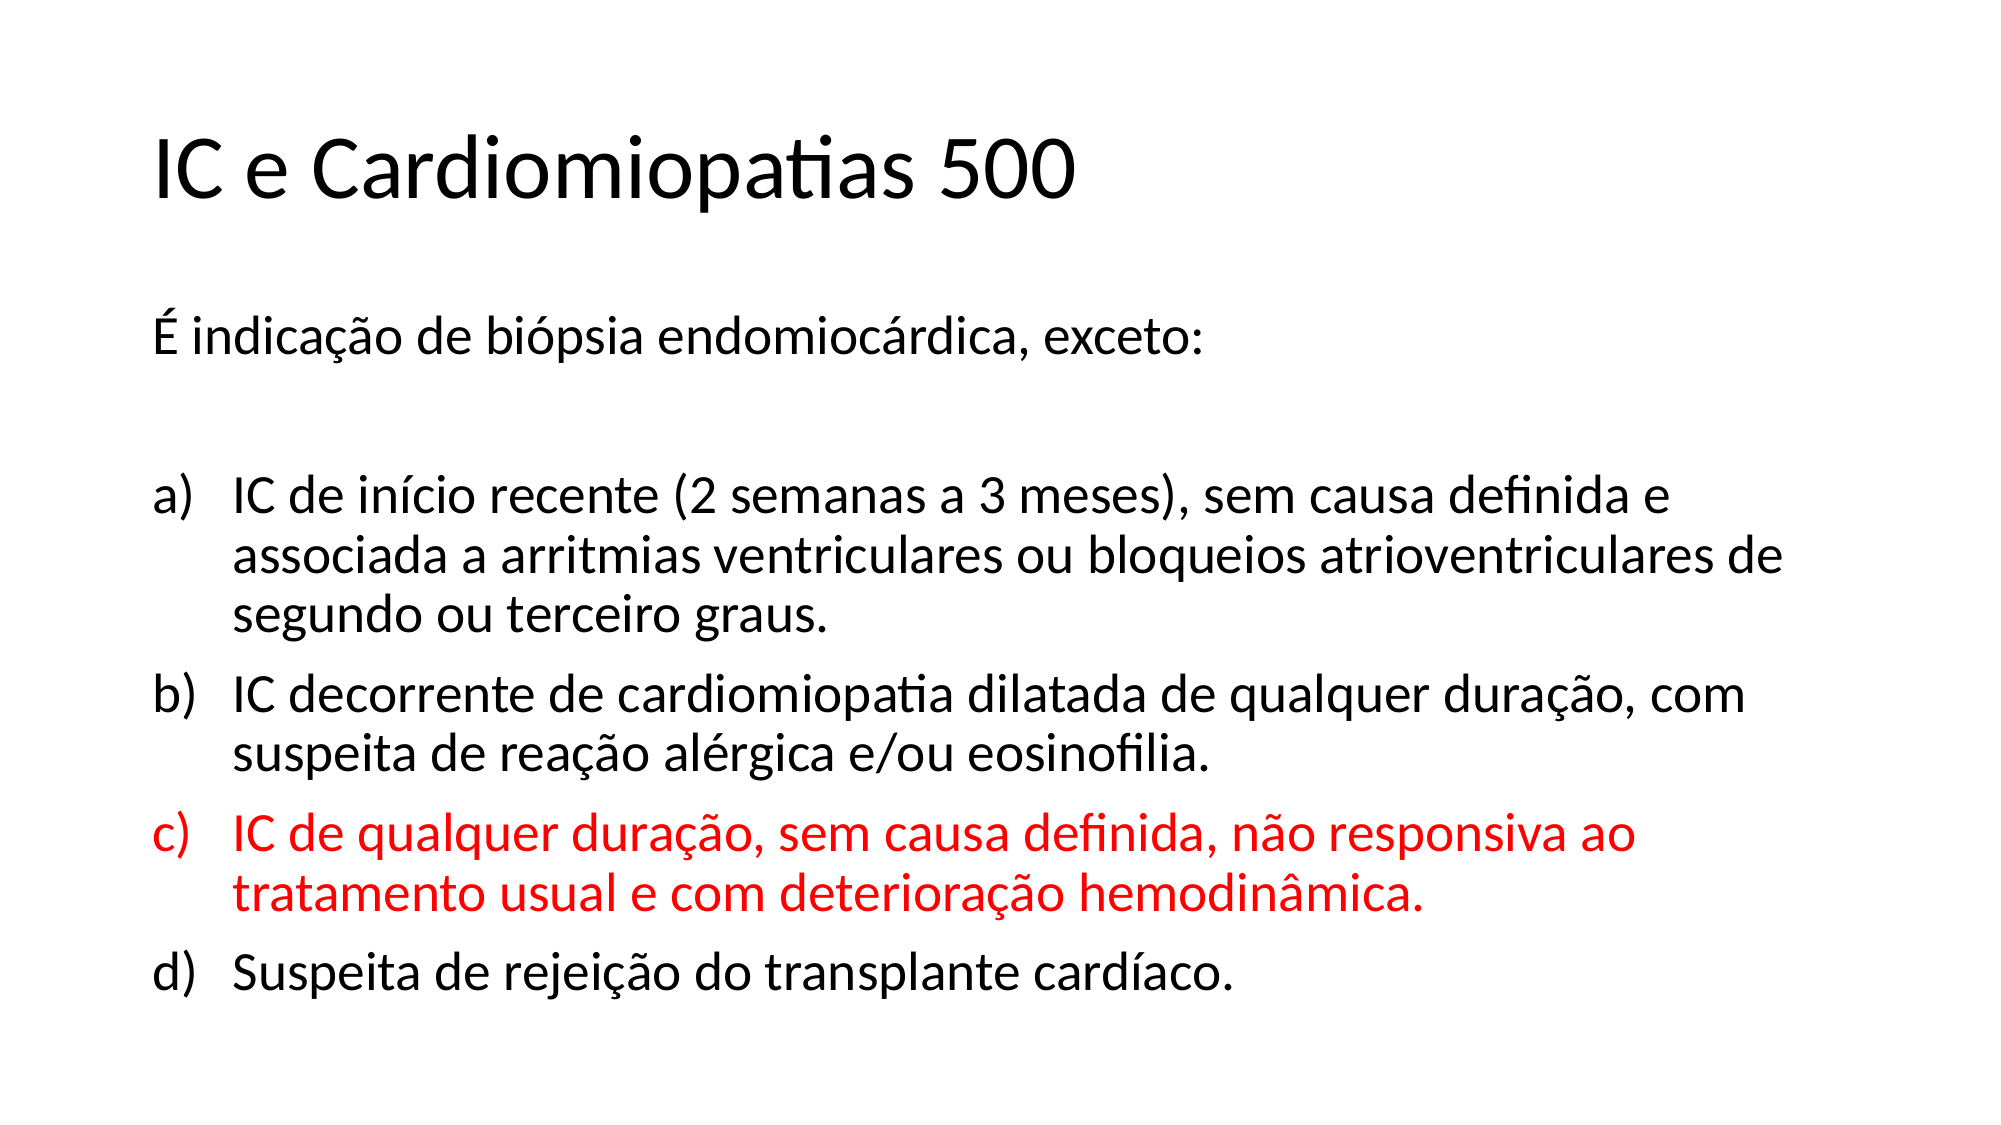

# IC e Cardiomiopatias 500
É indicação de biópsia endomiocárdica, exceto:

IC de início recente (2 semanas a 3 meses), sem causa definida e associada a arritmias ventriculares ou bloqueios atrioventriculares de segundo ou terceiro graus.
IC decorrente de cardiomiopatia dilatada de qualquer duração, com suspeita de reação alérgica e/ou eosinofilia.
IC de qualquer duração, sem causa definida, não responsiva ao tratamento usual e com deterioração hemodinâmica.
Suspeita de rejeição do transplante cardíaco.